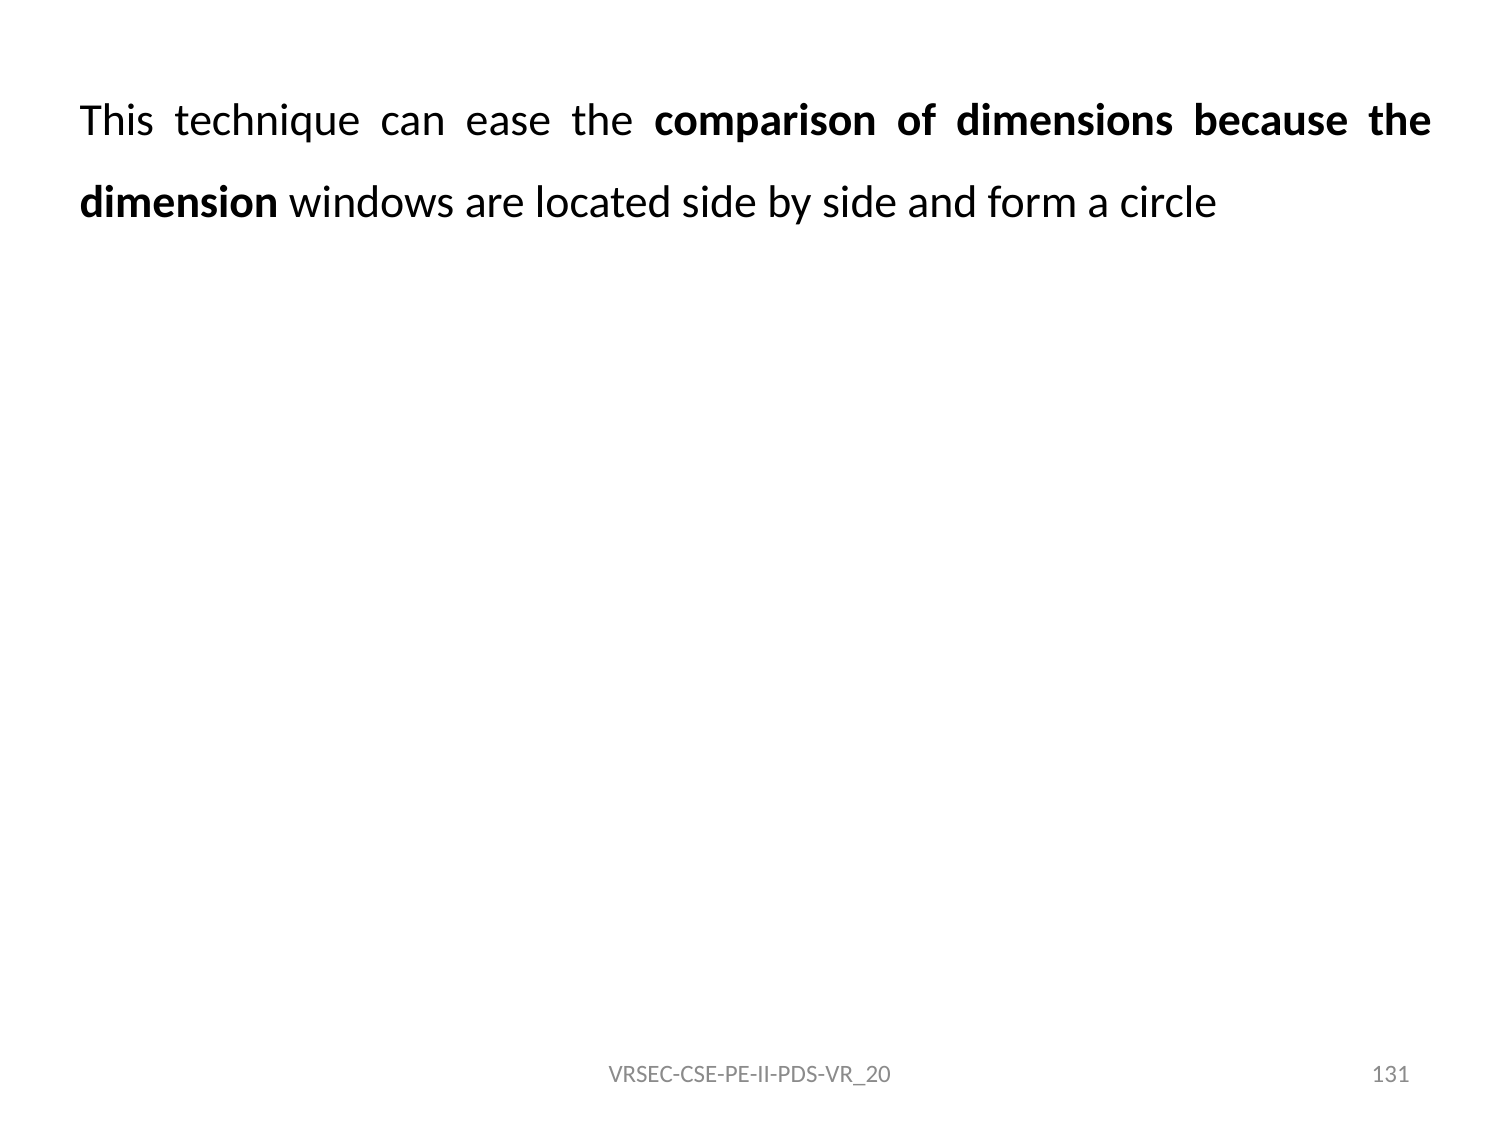

This technique can ease the comparison of dimensions because the dimension windows are located side by side and form a circle
VRSEC-CSE-PE-II-PDS-VR_20
131